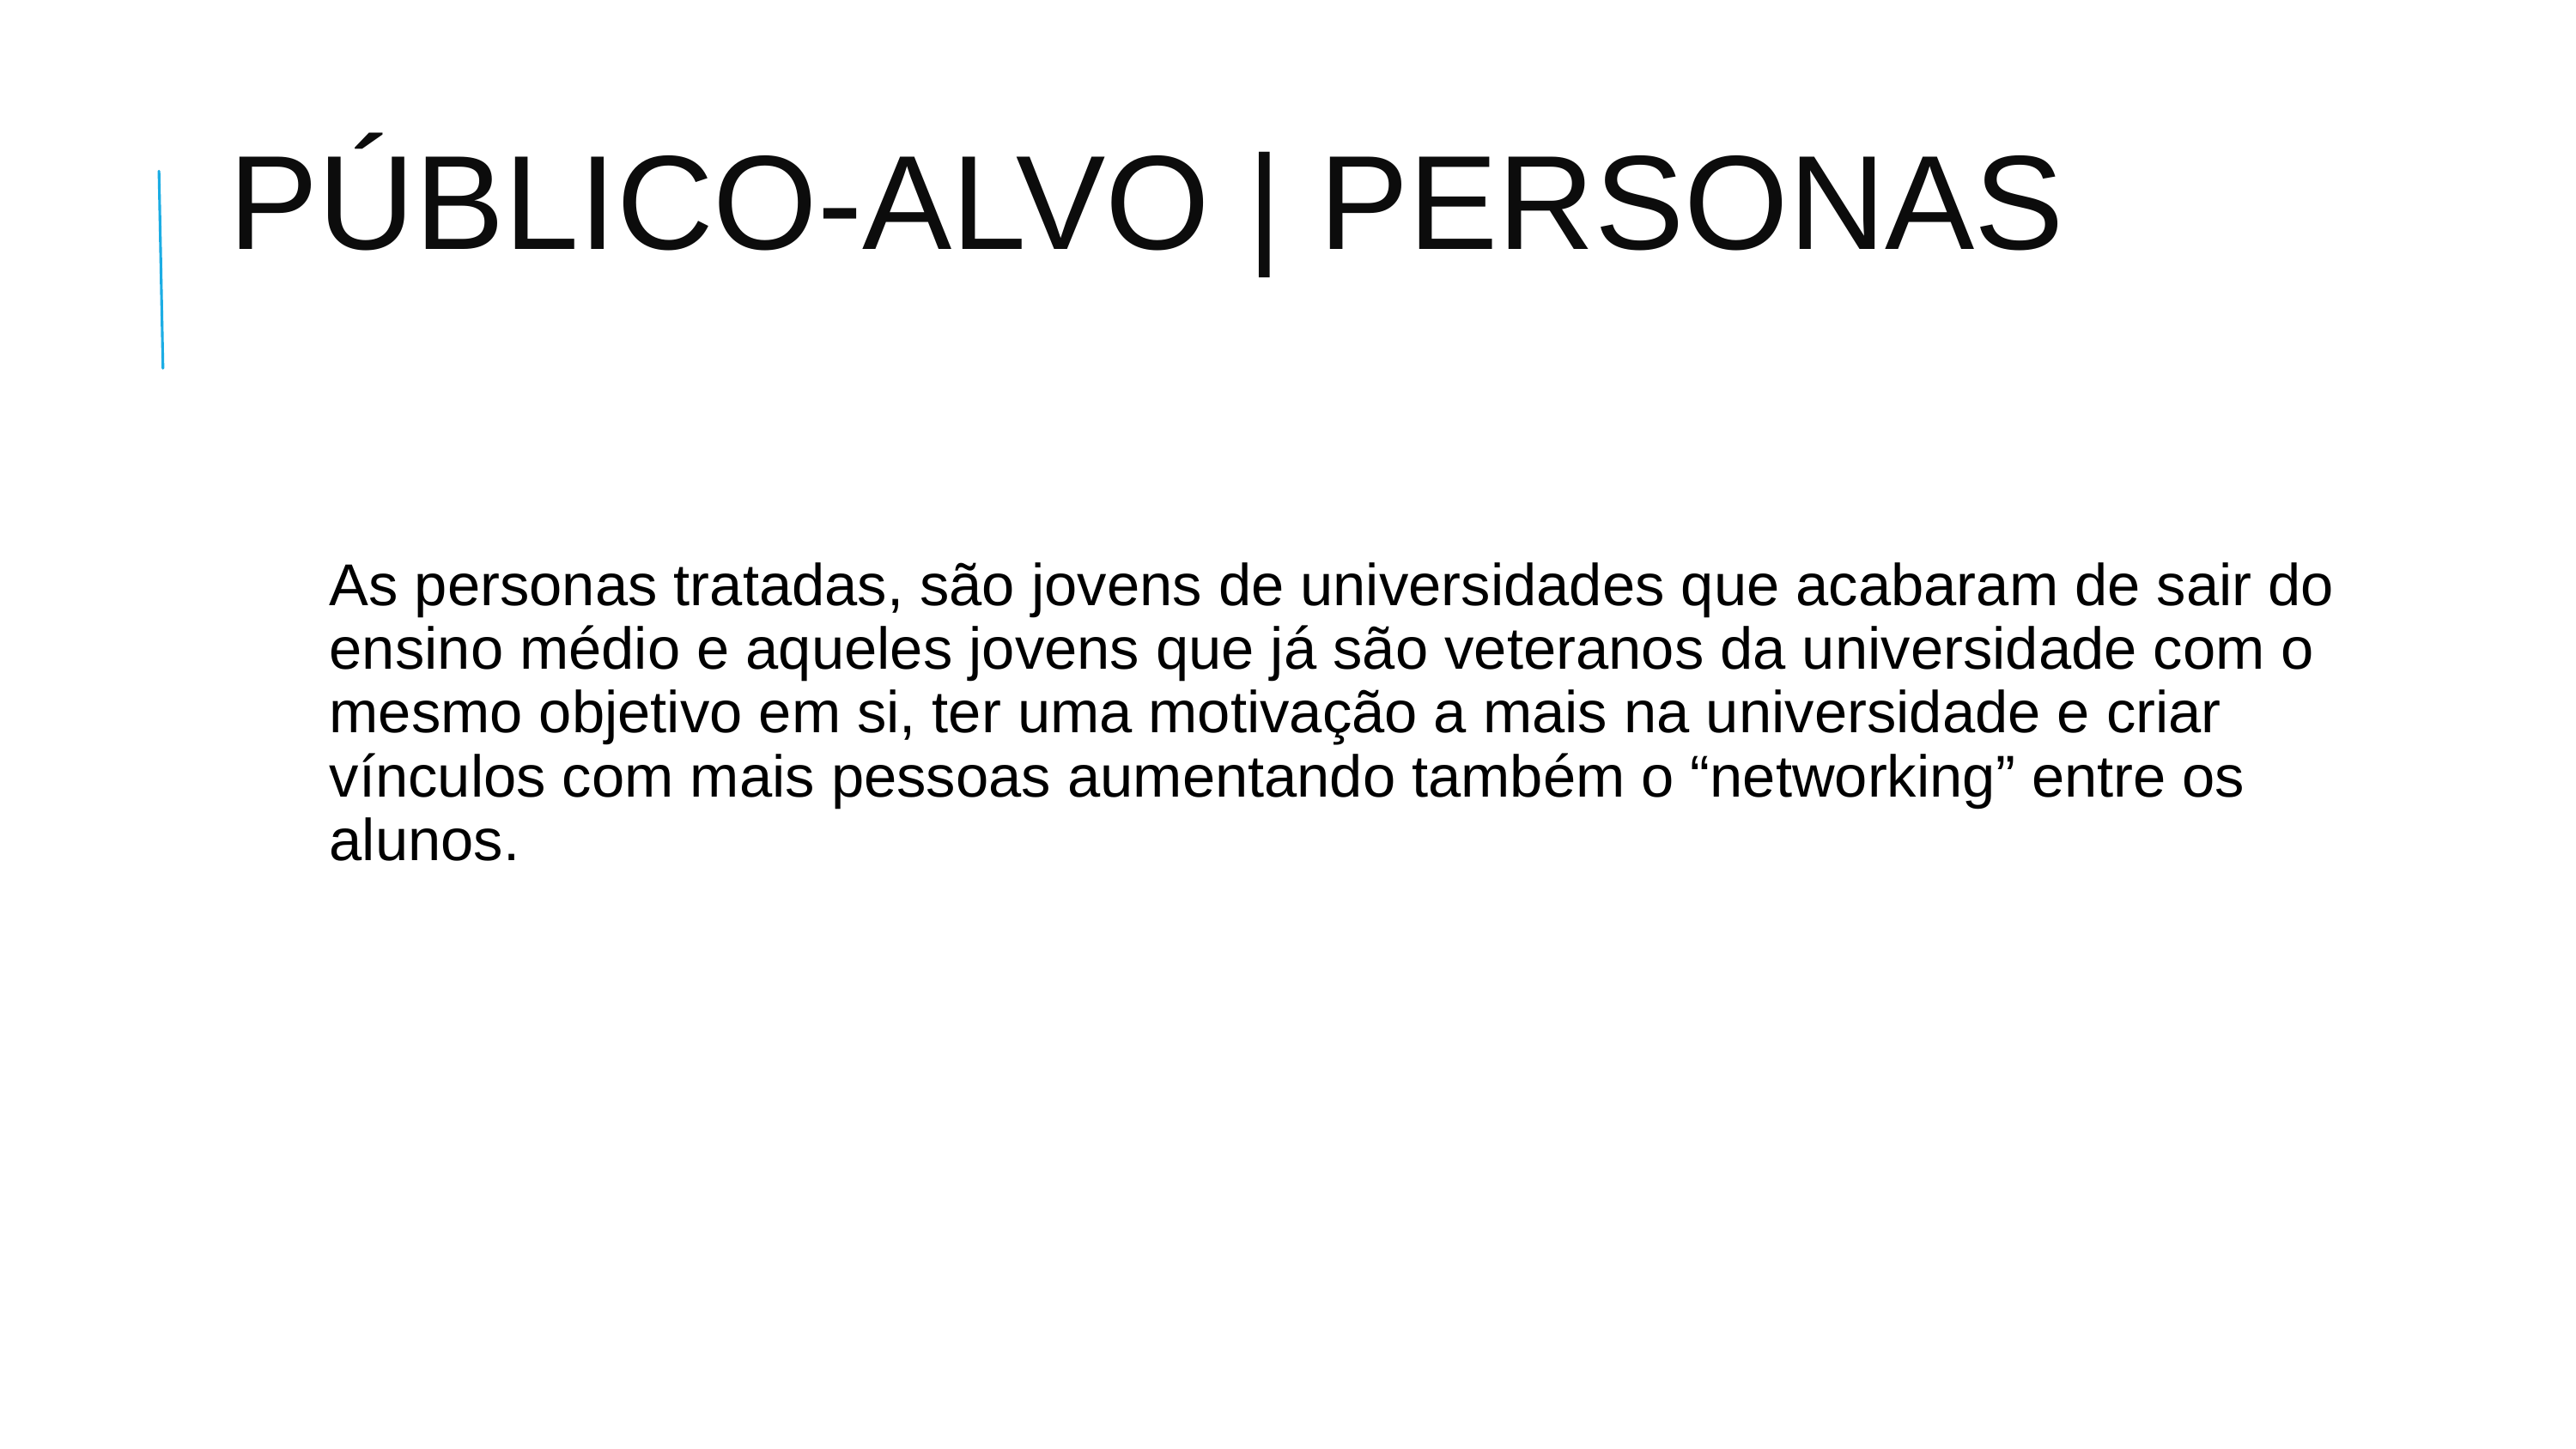

PÚBLICO-ALVO | PERSONAS

As personas tratadas, são jovens de universidades que acabaram de sair do ensino médio e aqueles jovens que já são veteranos da universidade com o mesmo objetivo em si, ter uma motivação a mais na universidade e criar vínculos com mais pessoas aumentando também o “networking” entre os alunos.